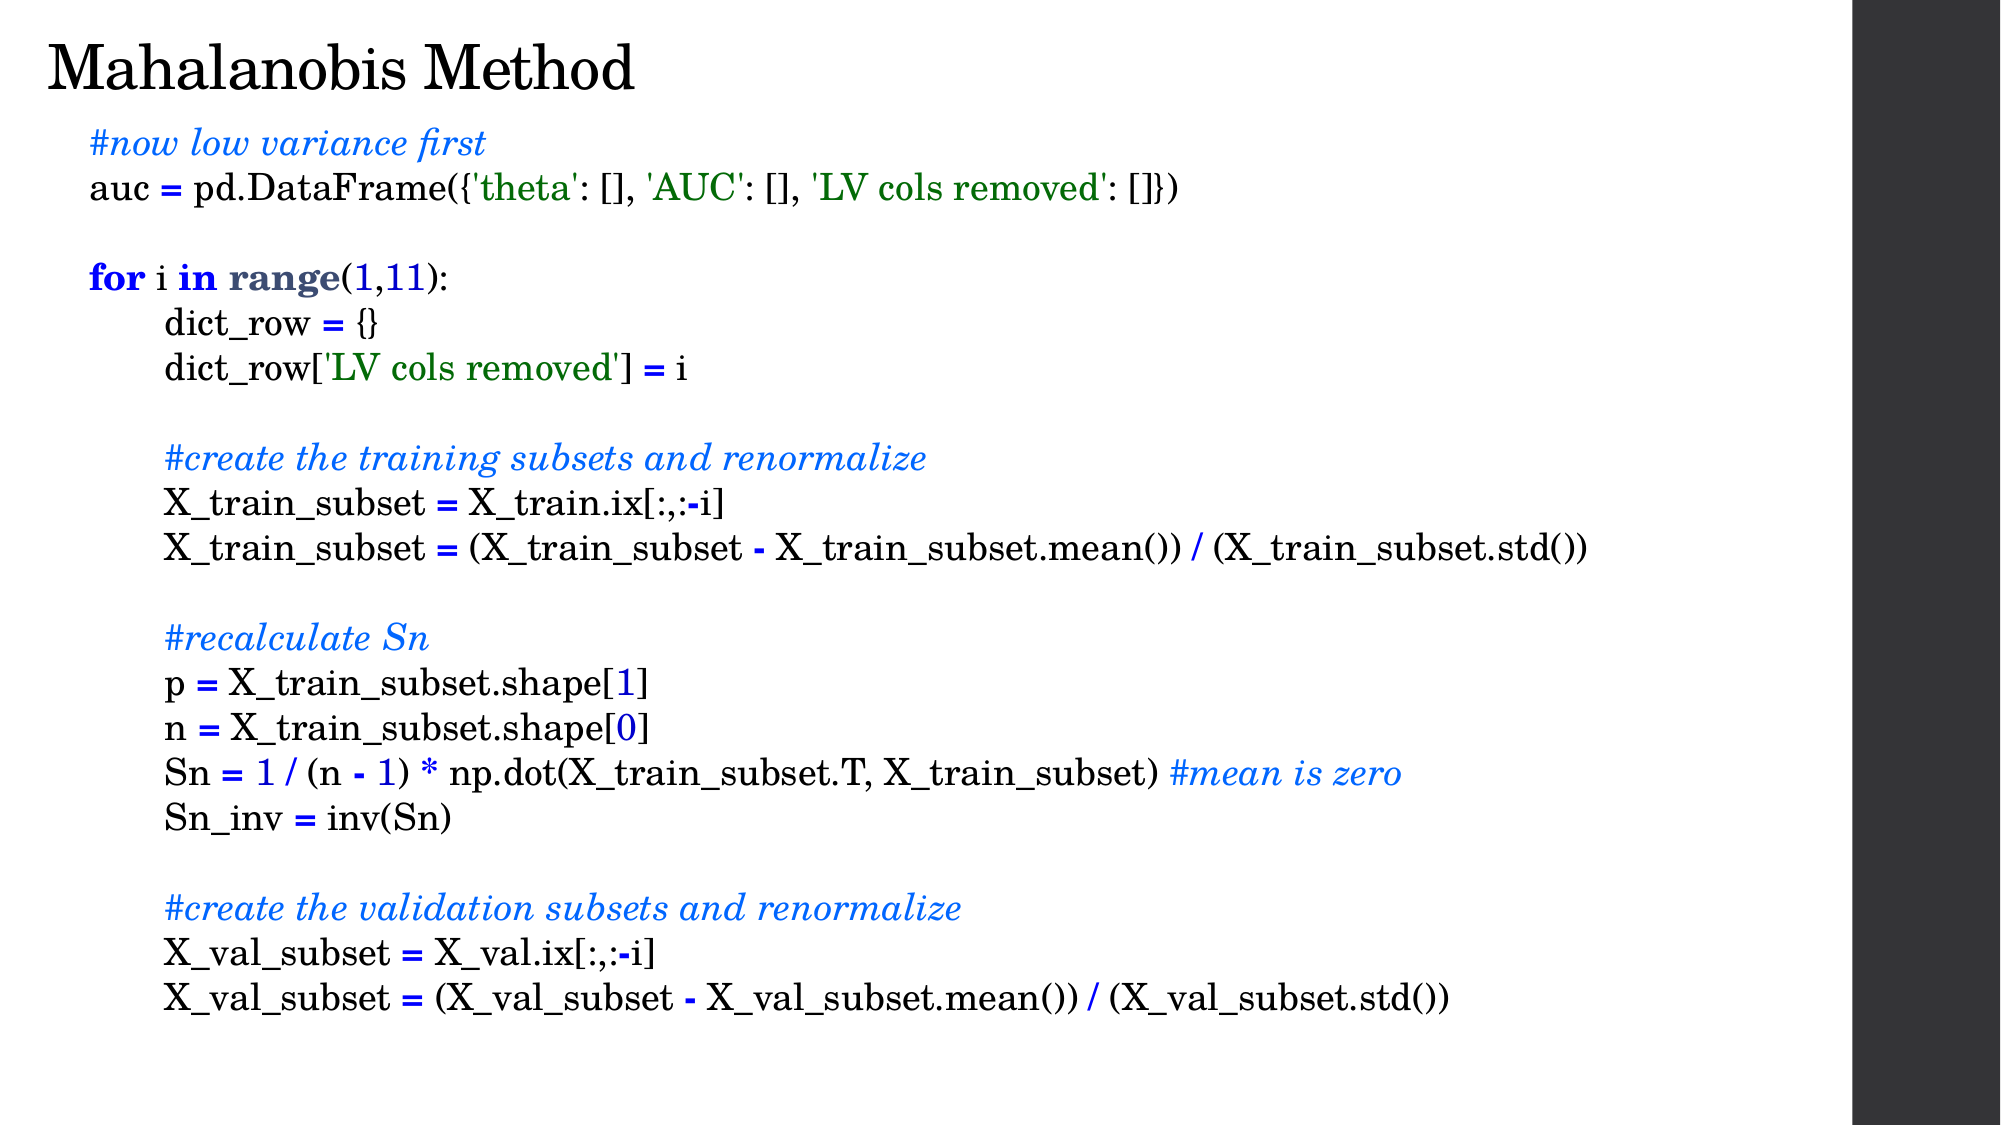

# Mahalanobis Method
#now low variance first
auc = pd.DataFrame({'theta': [], 'AUC': [], 'LV cols removed': []})

for i in range(1,11):
dict_row = {}
dict_row['LV cols removed'] = i

#create the training subsets and renormalize
X_train_subset = X_train.ix[:,:-i]
X_train_subset = (X_train_subset - X_train_subset.mean()) / (X_train_subset.std())

#recalculate Sn
p = X_train_subset.shape[1]
n = X_train_subset.shape[0]
Sn = 1 / (n - 1) * np.dot(X_train_subset.T, X_train_subset) #mean is zero
Sn_inv = inv(Sn)

#create the validation subsets and renormalize
X_val_subset = X_val.ix[:,:-i]
X_val_subset = (X_val_subset - X_val_subset.mean()) / (X_val_subset.std())